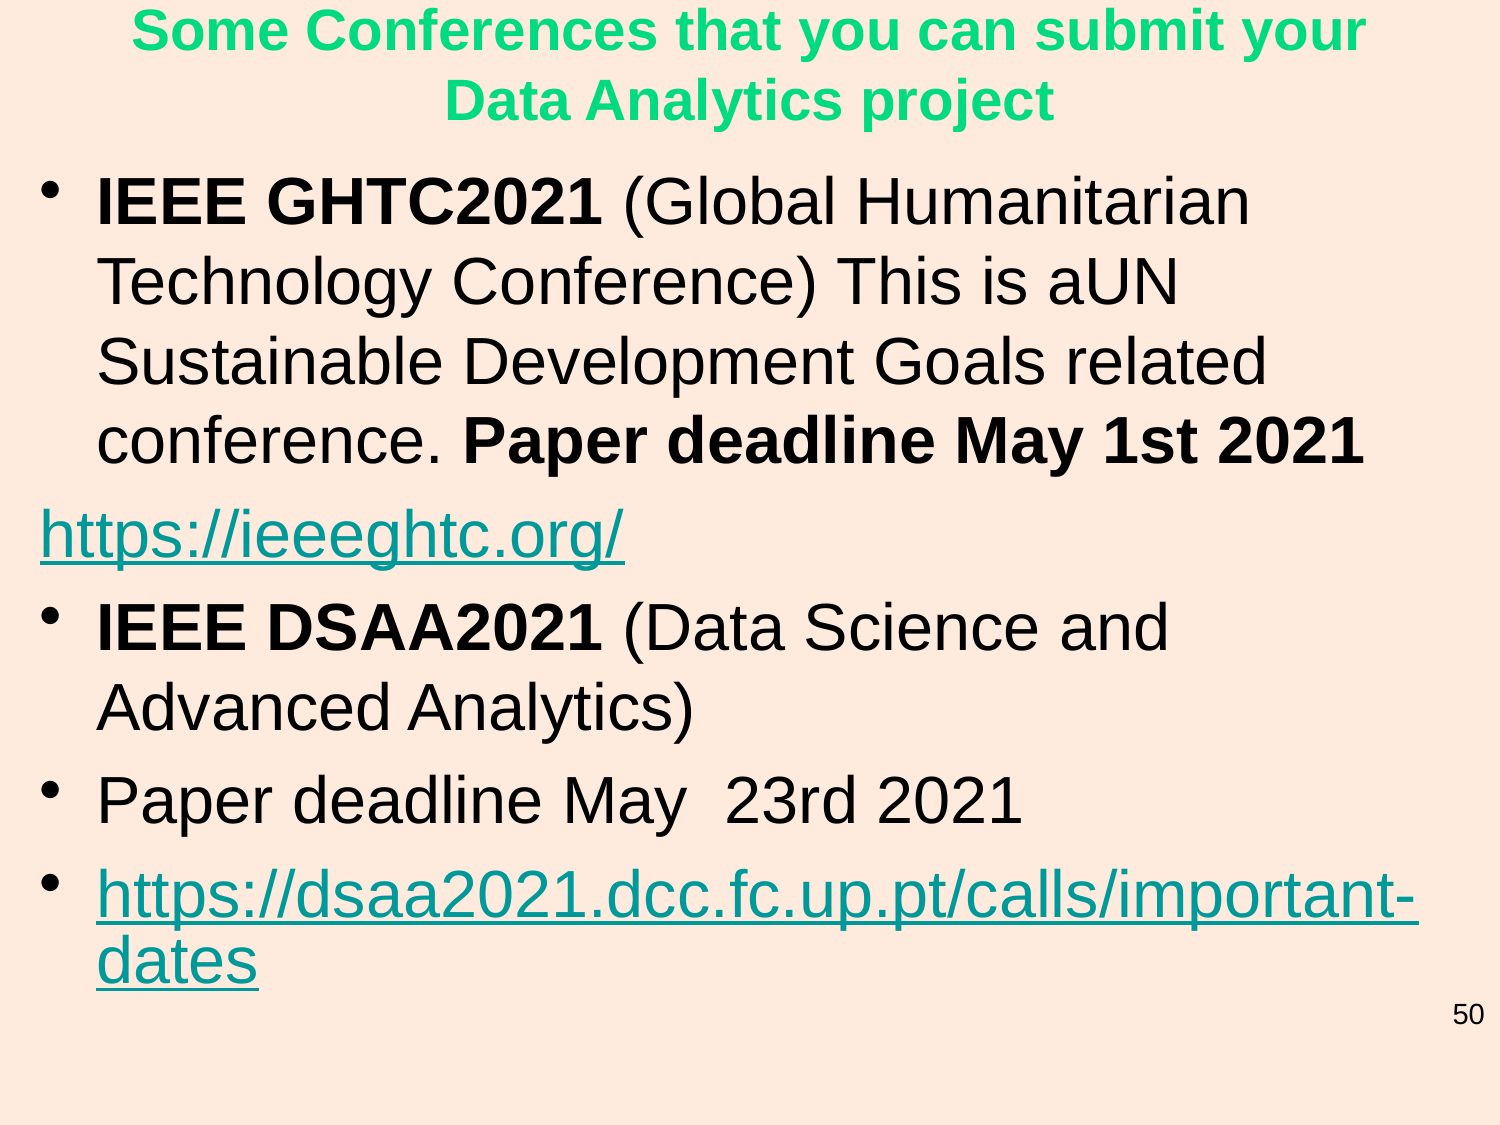

# Some Conferences that you can submit your Data Analytics project
IEEE GHTC2021 (Global Humanitarian Technology Conference) This is aUN Sustainable Development Goals related conference. Paper deadline May 1st 2021
https://ieeeghtc.org/
IEEE DSAA2021 (Data Science and Advanced Analytics)
Paper deadline May  23rd 2021
https://dsaa2021.dcc.fc.up.pt/calls/important-dates

50